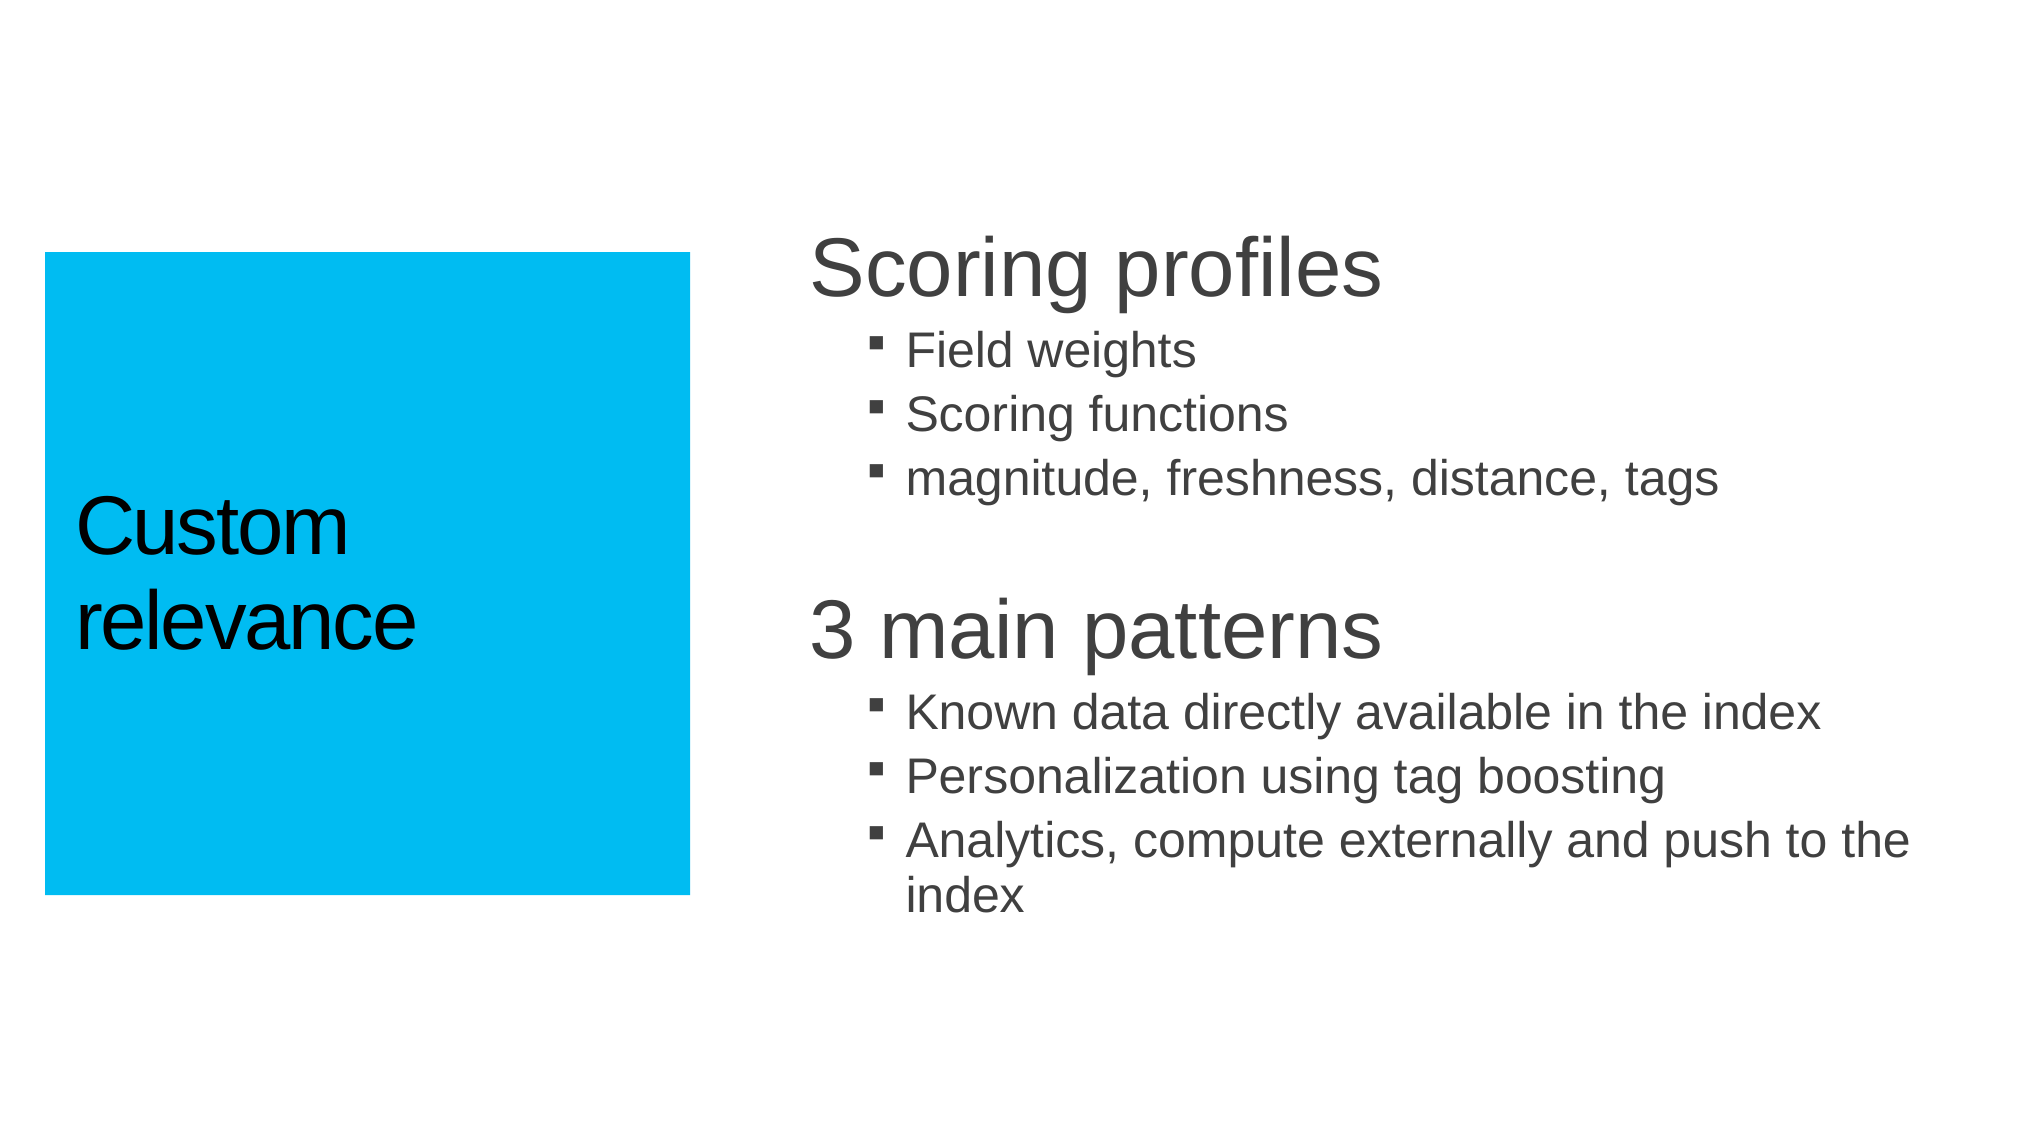

Scoring profiles
Field weights
Scoring functions
magnitude, freshness, distance, tags

3 main patterns
Known data directly available in the index
Personalization using tag boosting
Analytics, compute externally and push to the index
# Custom relevance